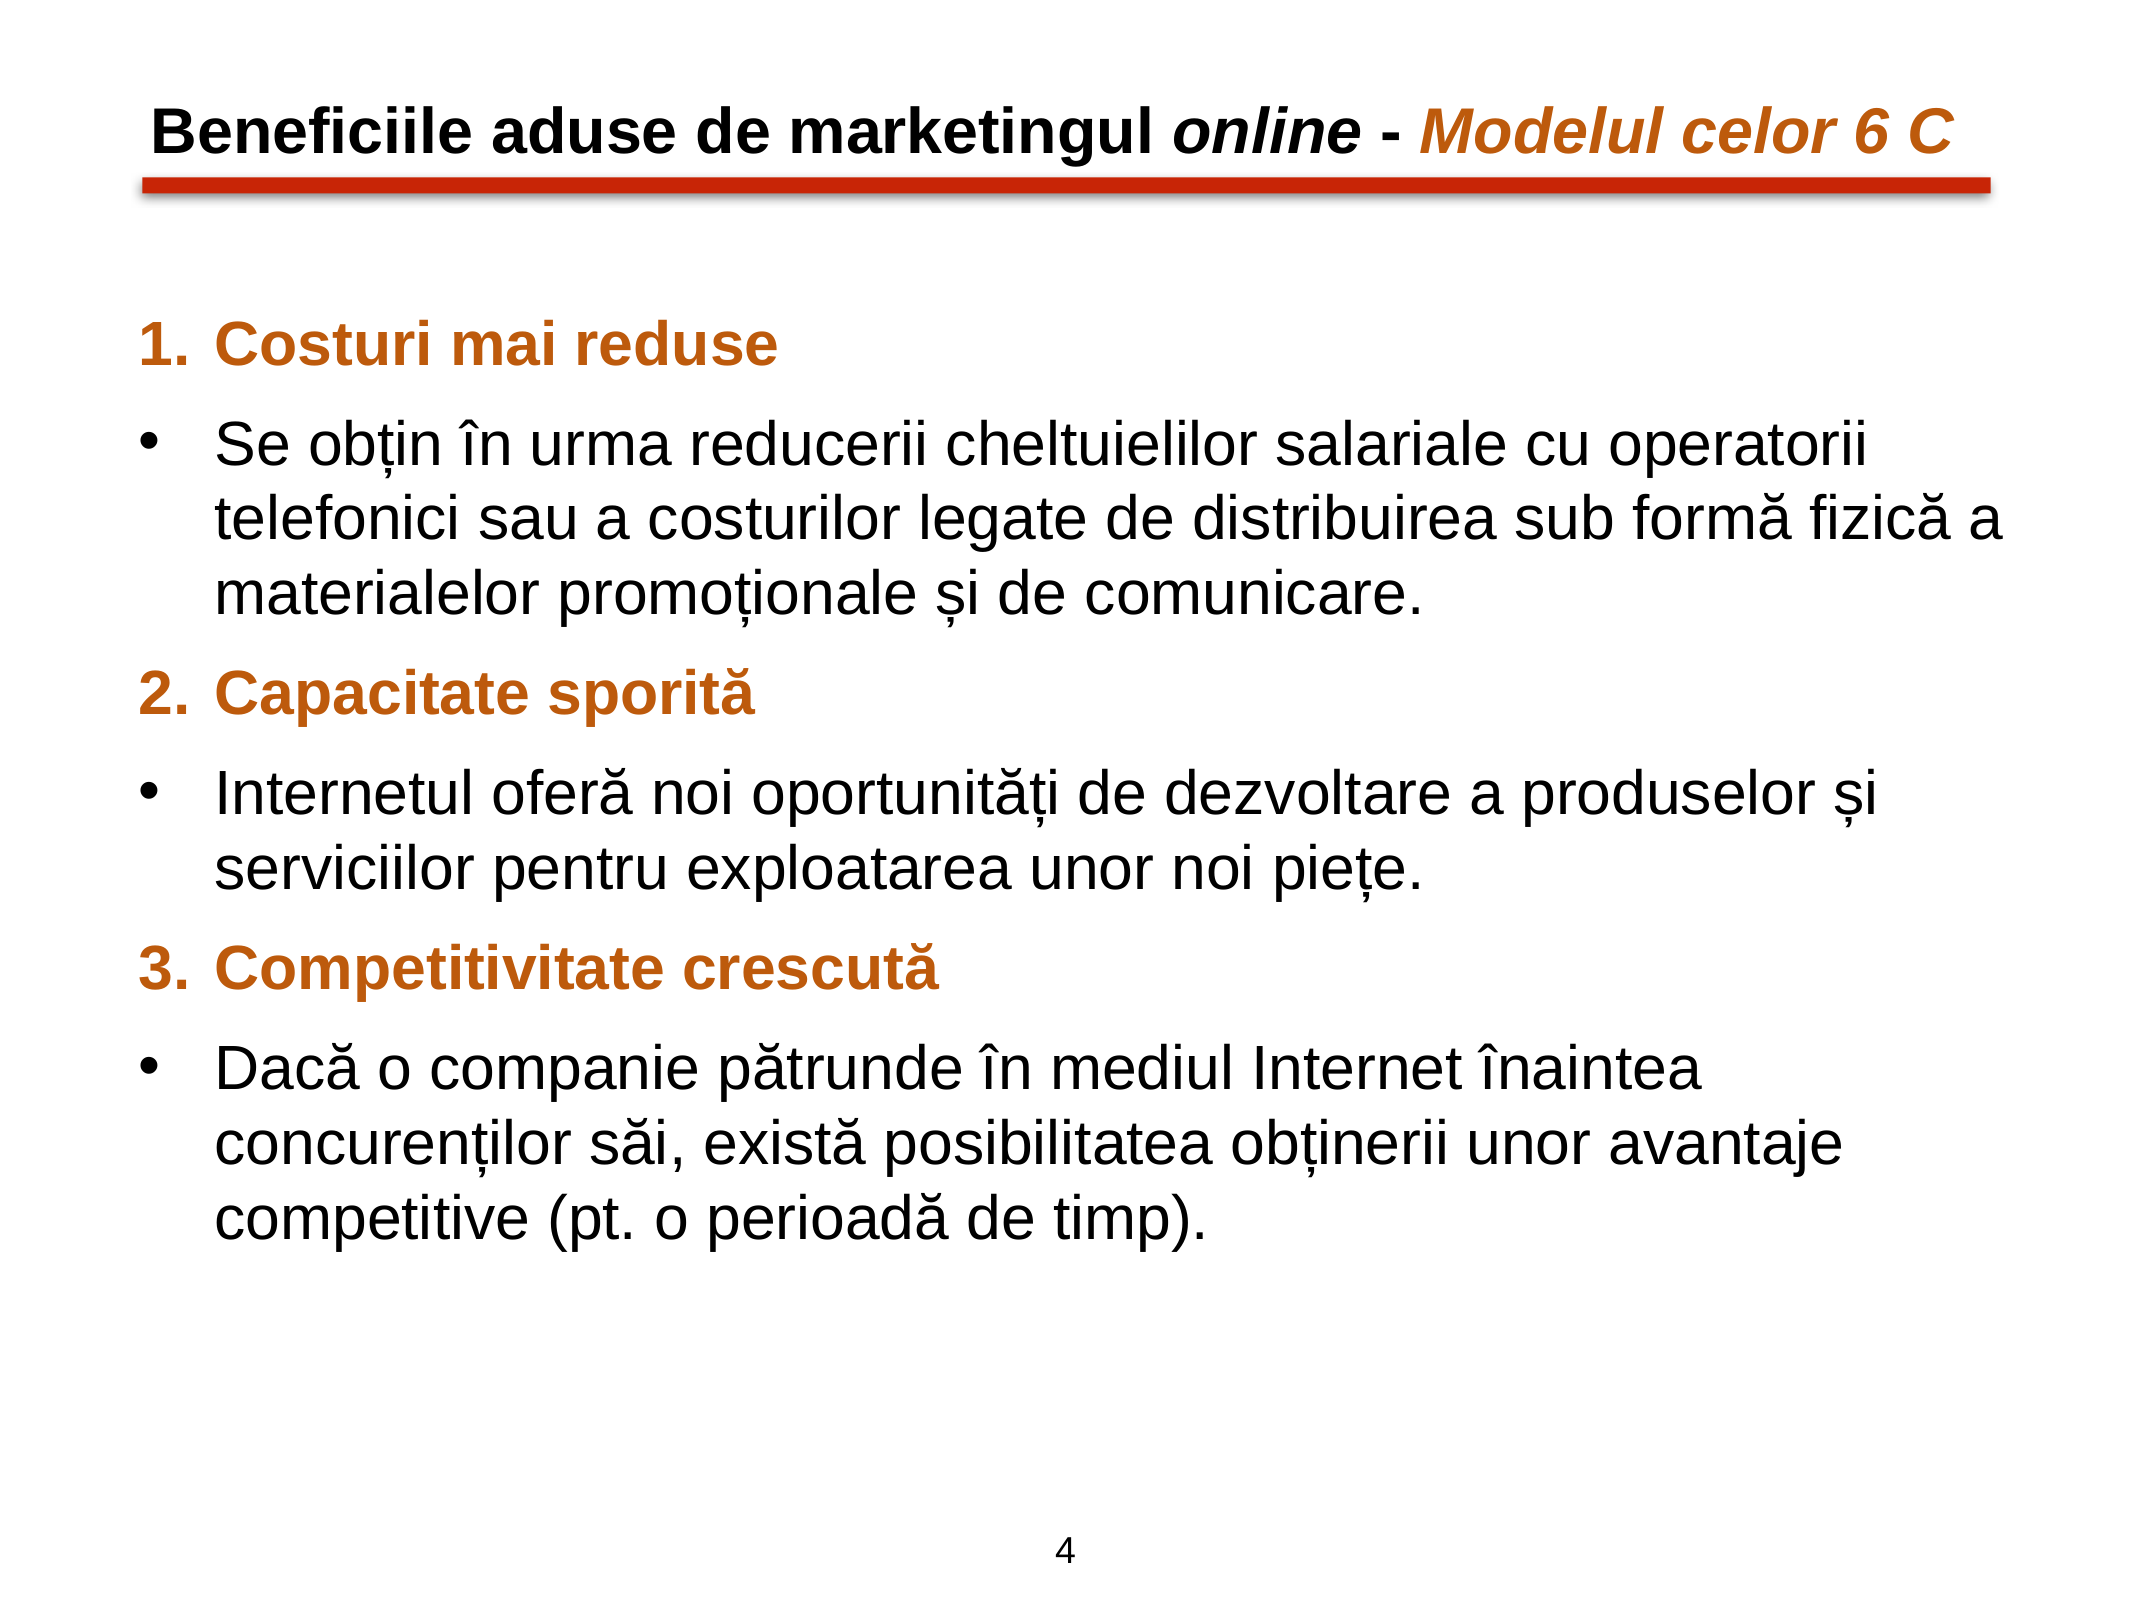

# Beneficiile aduse de marketingul online - Modelul celor 6 C

Costuri mai reduse
Se obțin în urma reducerii cheltuielilor salariale cu operatorii telefonici sau a costurilor legate de distribuirea sub formă fizică a materialelor promoționale și de comunicare.
Capacitate sporită
Internetul oferă noi oportunități de dezvoltare a produselor și serviciilor pentru exploatarea unor noi piețe.
Competitivitate crescută
Dacă o companie pătrunde în mediul Internet înaintea concurenților săi, există posibilitatea obținerii unor avantaje competitive (pt. o perioadă de timp).
4